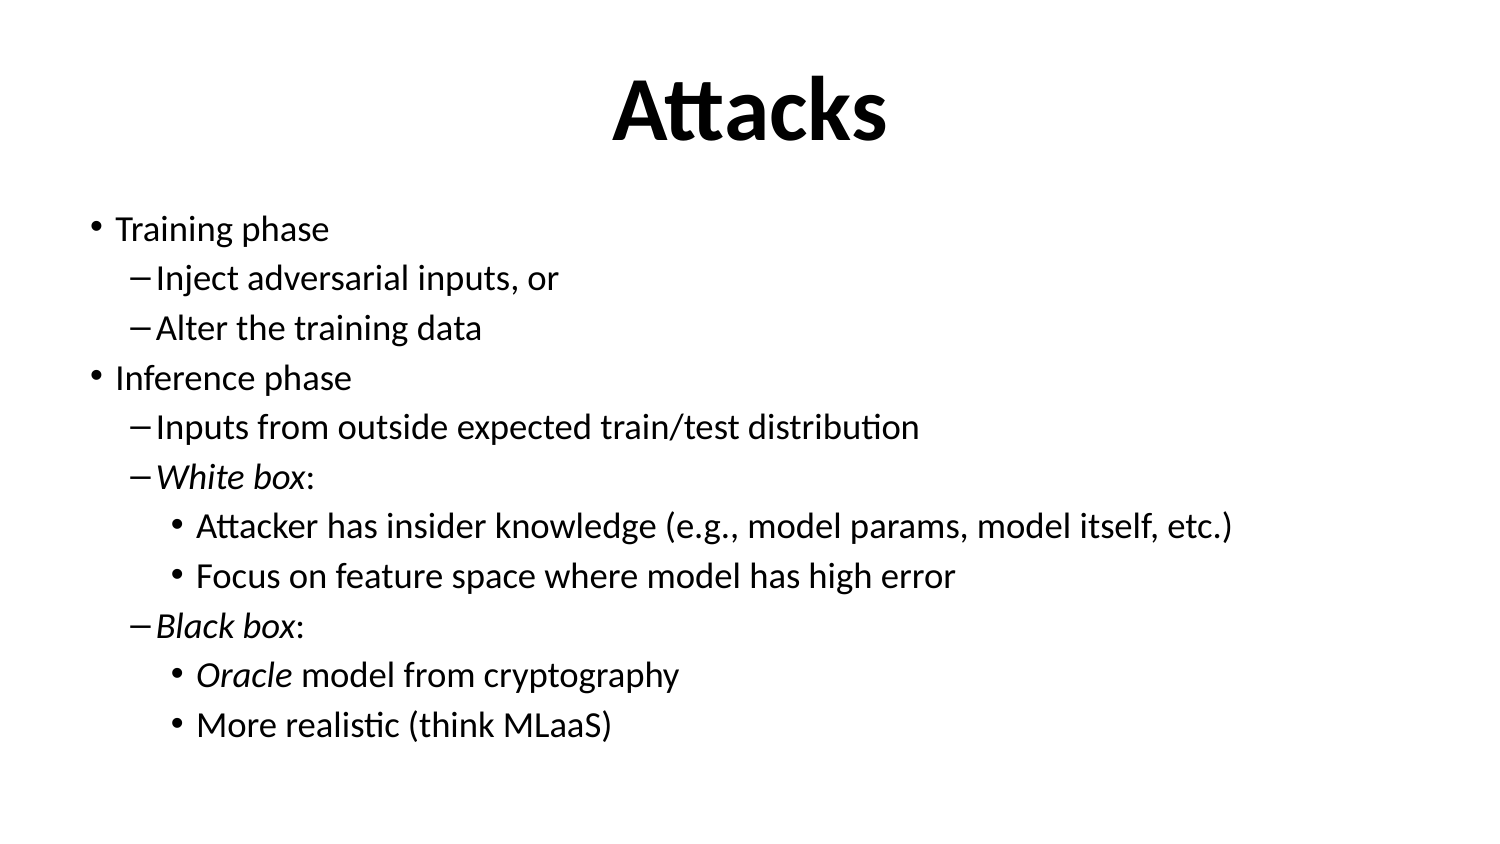

# Attacks
Training phase
Inject adversarial inputs, or
Alter the training data
Inference phase
Inputs from outside expected train/test distribution
White box:
Attacker has insider knowledge (e.g., model params, model itself, etc.)
Focus on feature space where model has high error
Black box:
Oracle model from cryptography
More realistic (think MLaaS)